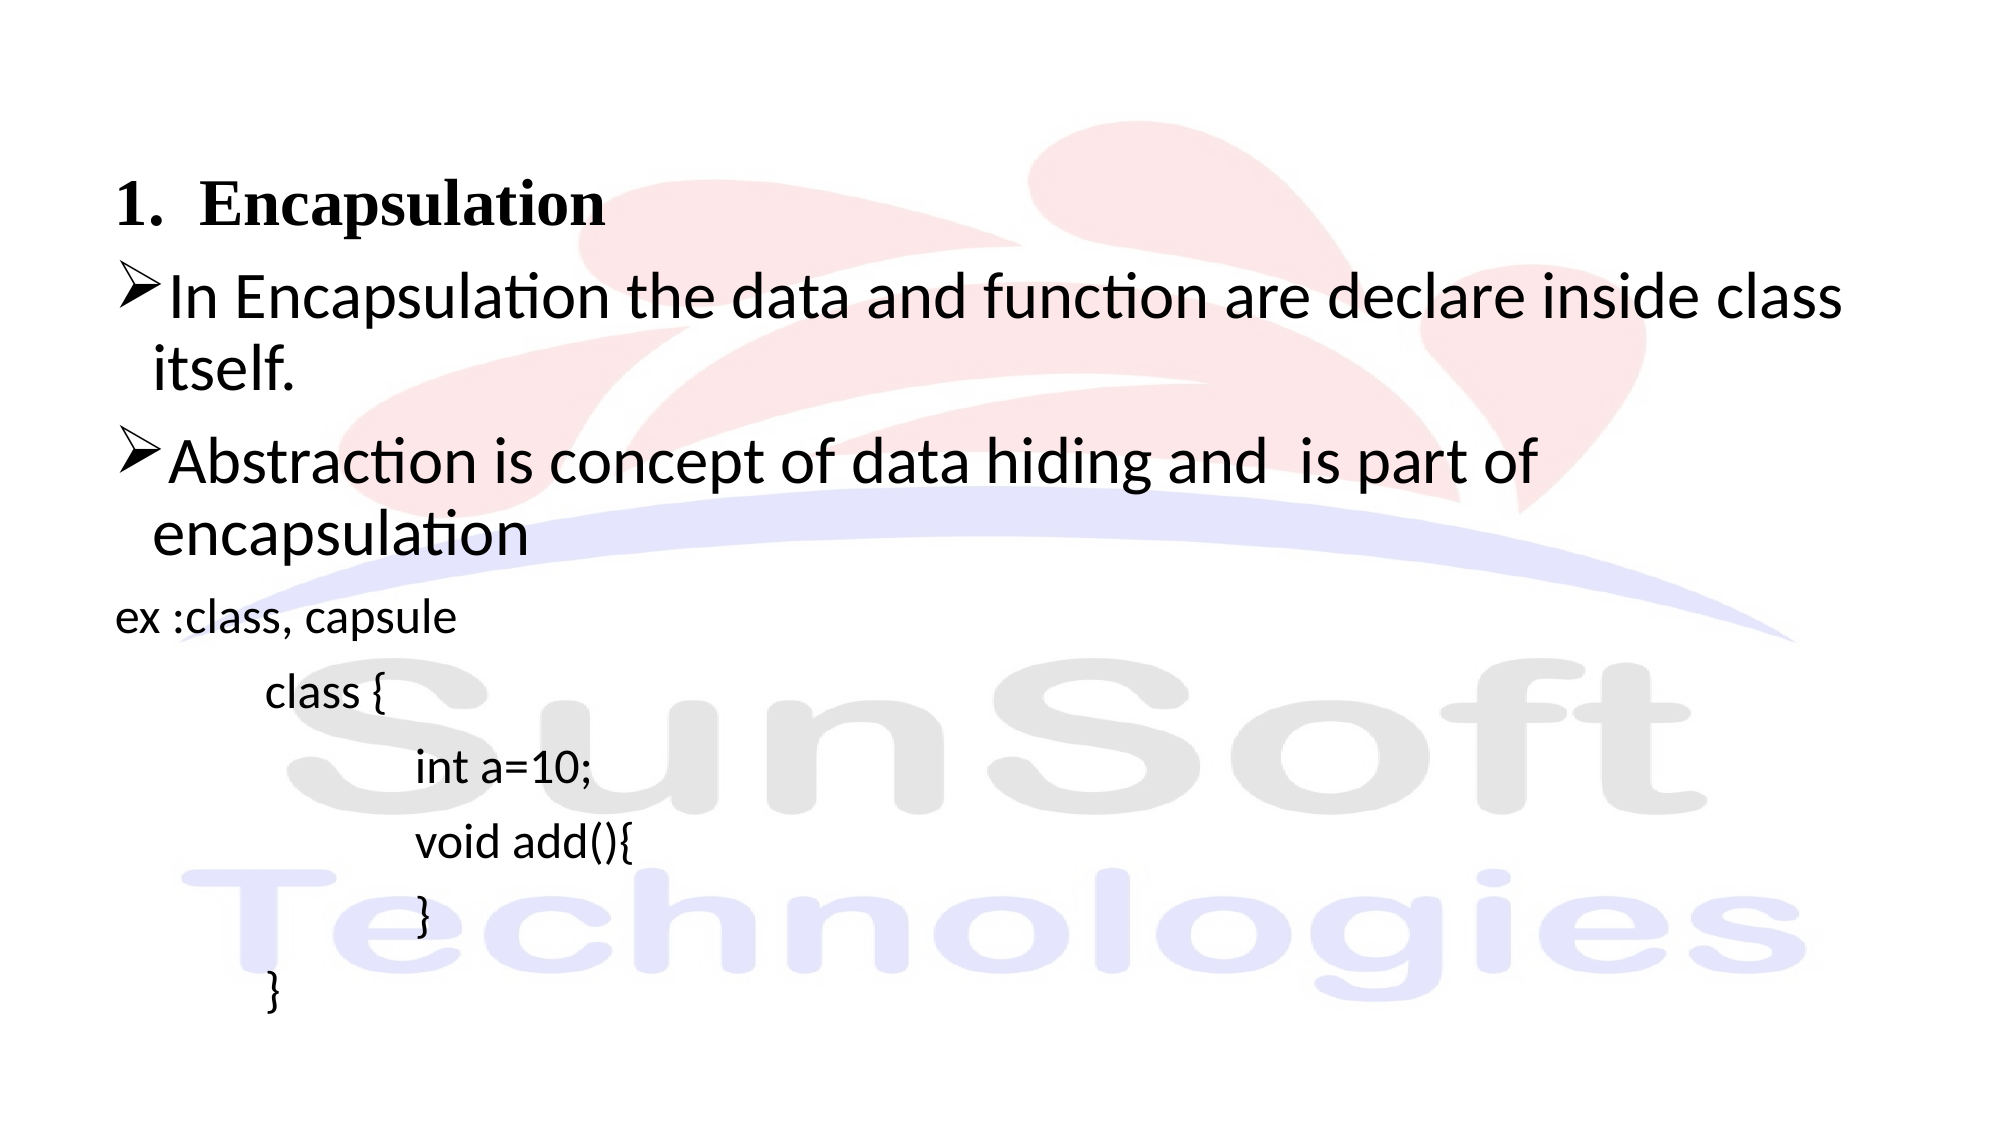

Encapsulation
In Encapsulation the data and function are declare inside class itself.
Abstraction is concept of data hiding and  is part of encapsulation
ex :class, capsule
	class {
		int a=10;
		void add(){
		}
	}